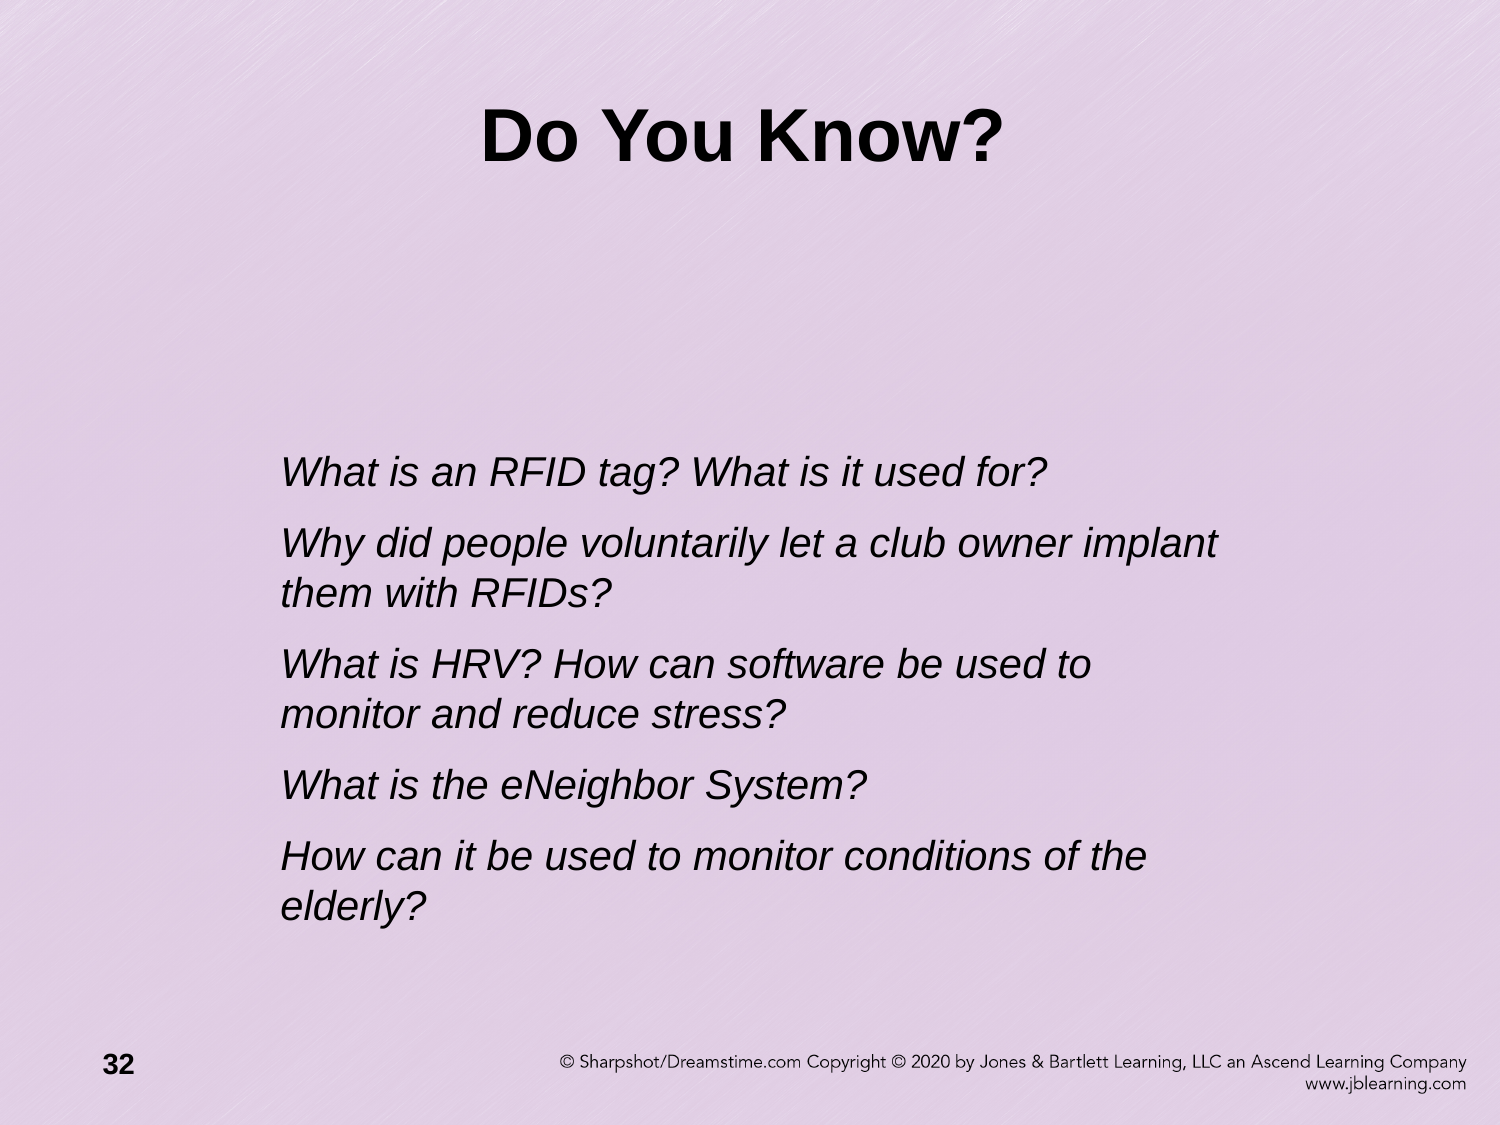

# Do You Know?
What is an RFID tag? What is it used for?
Why did people voluntarily let a club owner implant them with RFIDs?
What is HRV? How can software be used to monitor and reduce stress?
What is the eNeighbor System?
How can it be used to monitor conditions of the elderly?
32